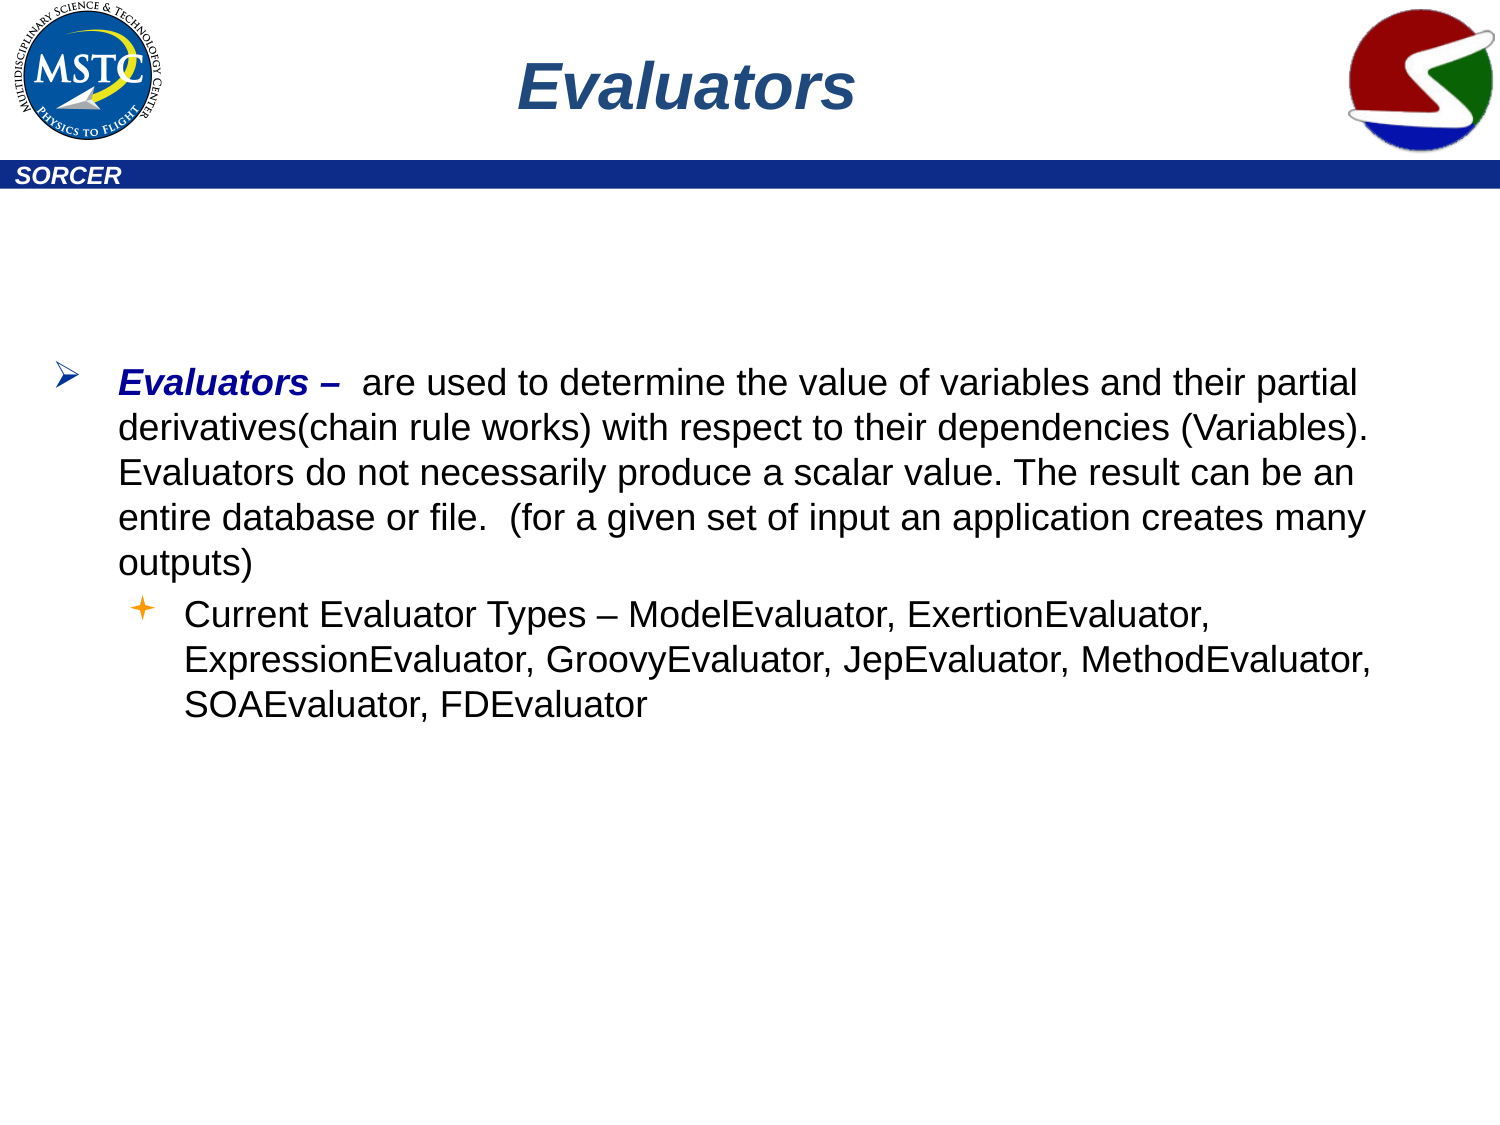

# Evaluators
Evaluators –  are used to determine the value of variables and their partial derivatives(chain rule works) with respect to their dependencies (Variables). Evaluators do not necessarily produce a scalar value. The result can be an entire database or file.  (for a given set of input an application creates many outputs)
Current Evaluator Types – ModelEvaluator, ExertionEvaluator, ExpressionEvaluator, GroovyEvaluator, JepEvaluator, MethodEvaluator, SOAEvaluator, FDEvaluator